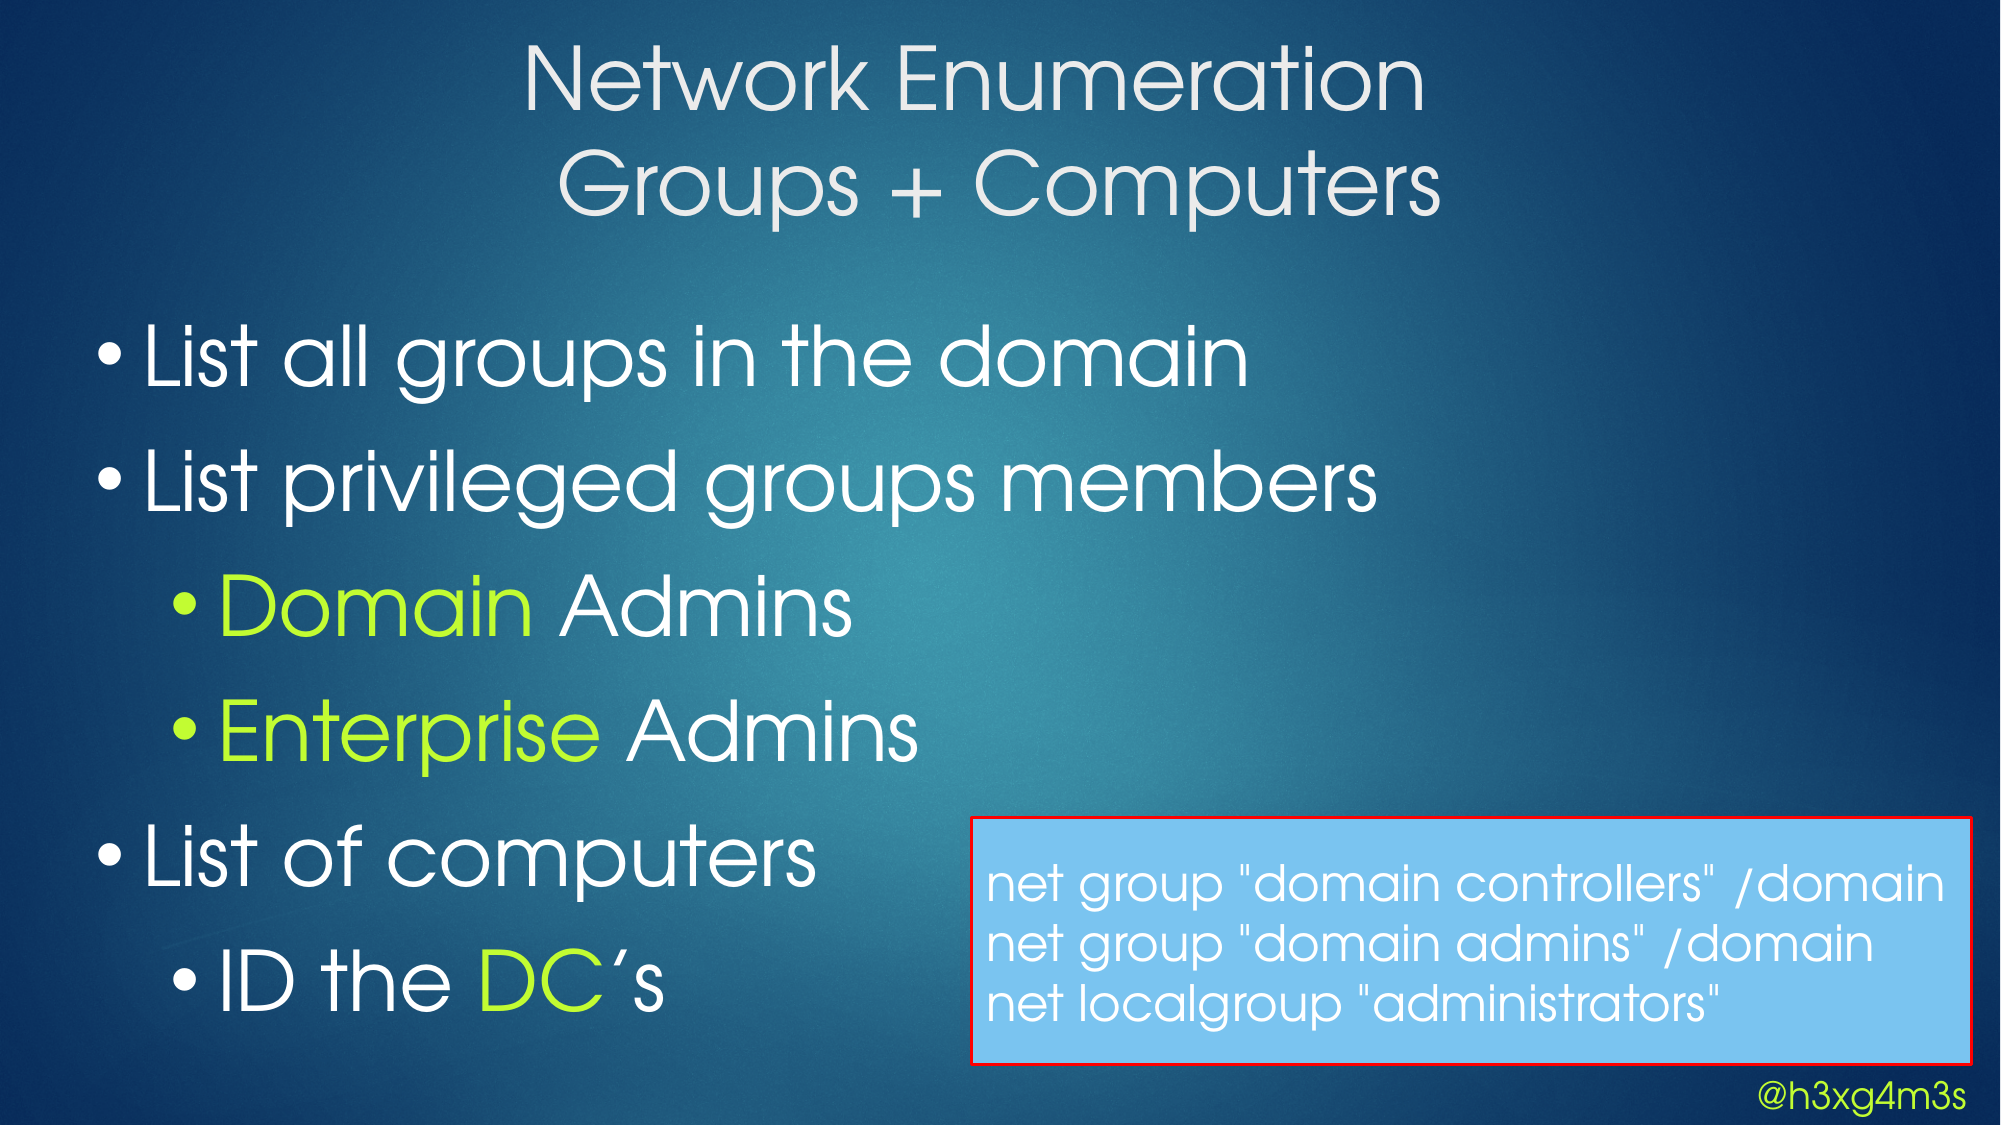

Network Enumeration
Groups + Computers
List all groups in the domain
List privileged groups members
Domain Admins
Enterprise Admins
List of computers
ID the DC’s
net group "domain controllers" /domain
net group "domain admins" /domain
net localgroup "administrators"
@h3xg4m3s